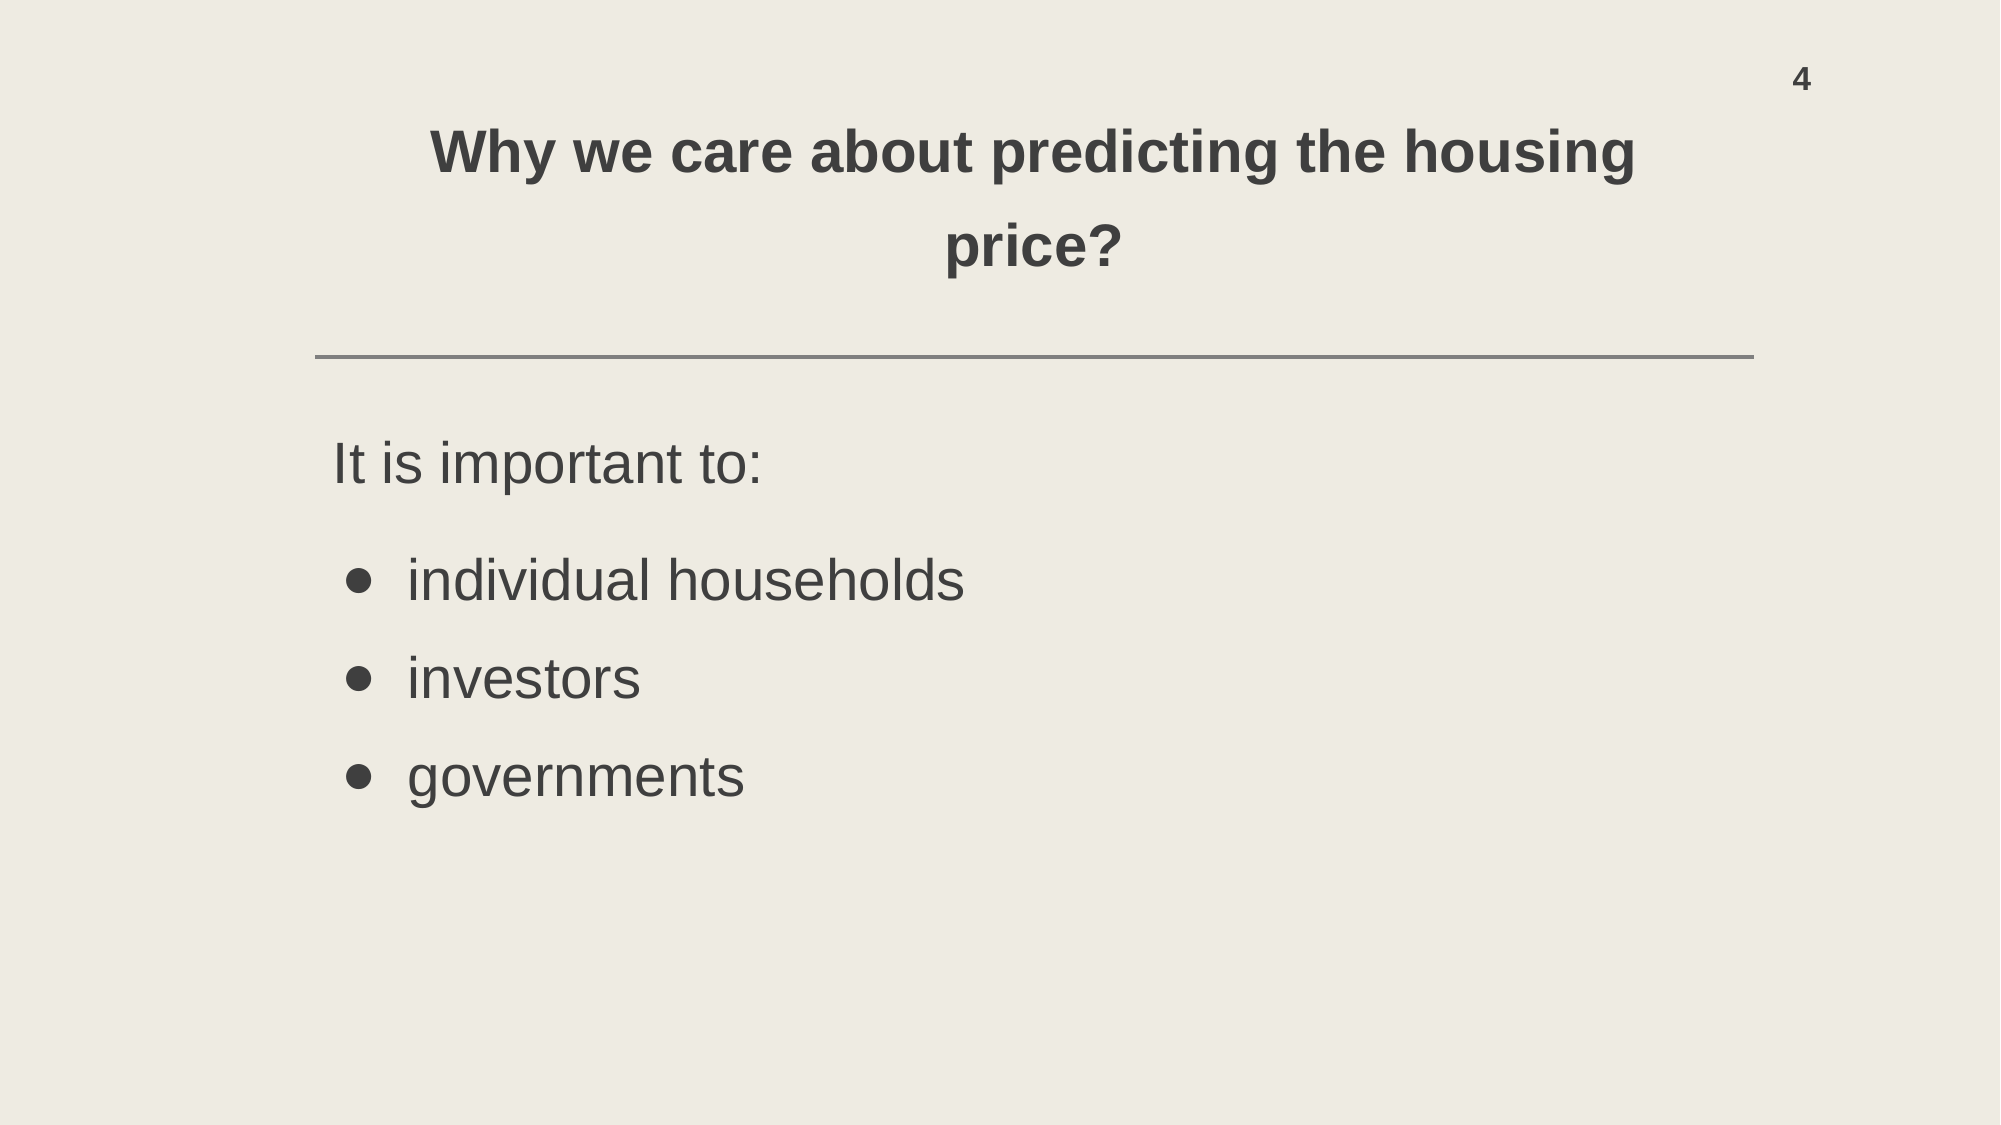

4
# Why we care about predicting the housing price?
It is important to:
individual households
investors
governments